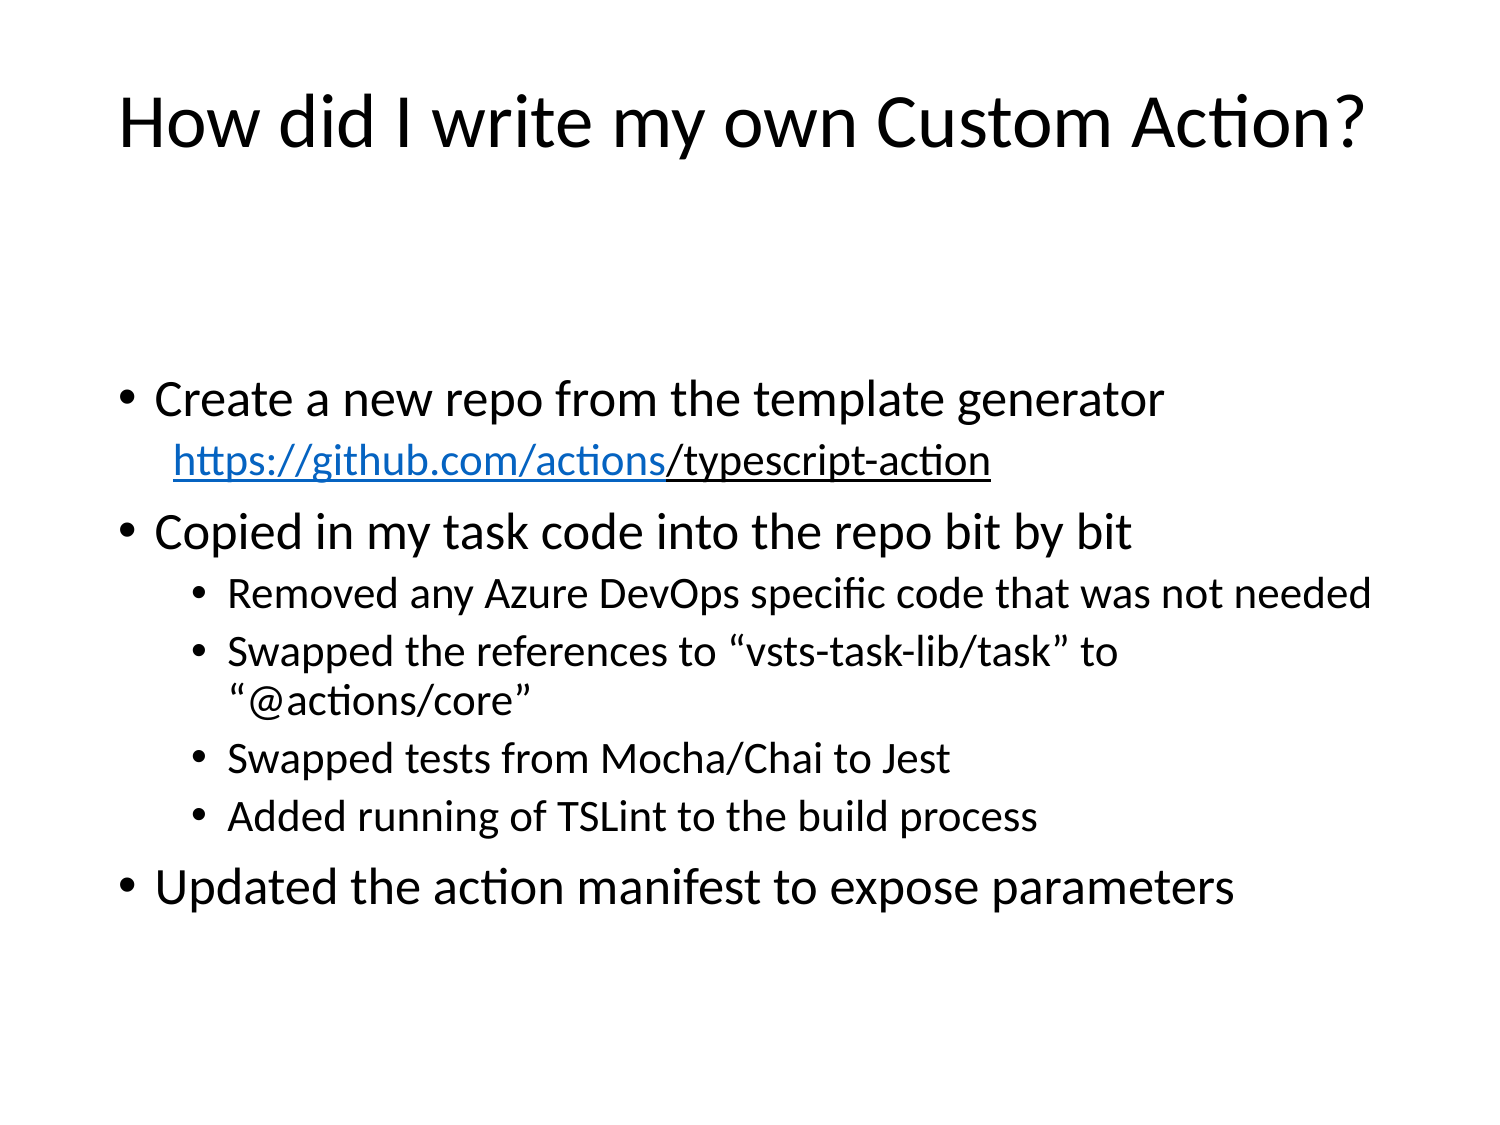

# How did I write my own Custom Action?
Create a new repo from the template generator
https://github.com/actions/typescript-action
Copied in my task code into the repo bit by bit
Removed any Azure DevOps specific code that was not needed
Swapped the references to “vsts-task-lib/task” to “@actions/core”
Swapped tests from Mocha/Chai to Jest
Added running of TSLint to the build process
Updated the action manifest to expose parameters